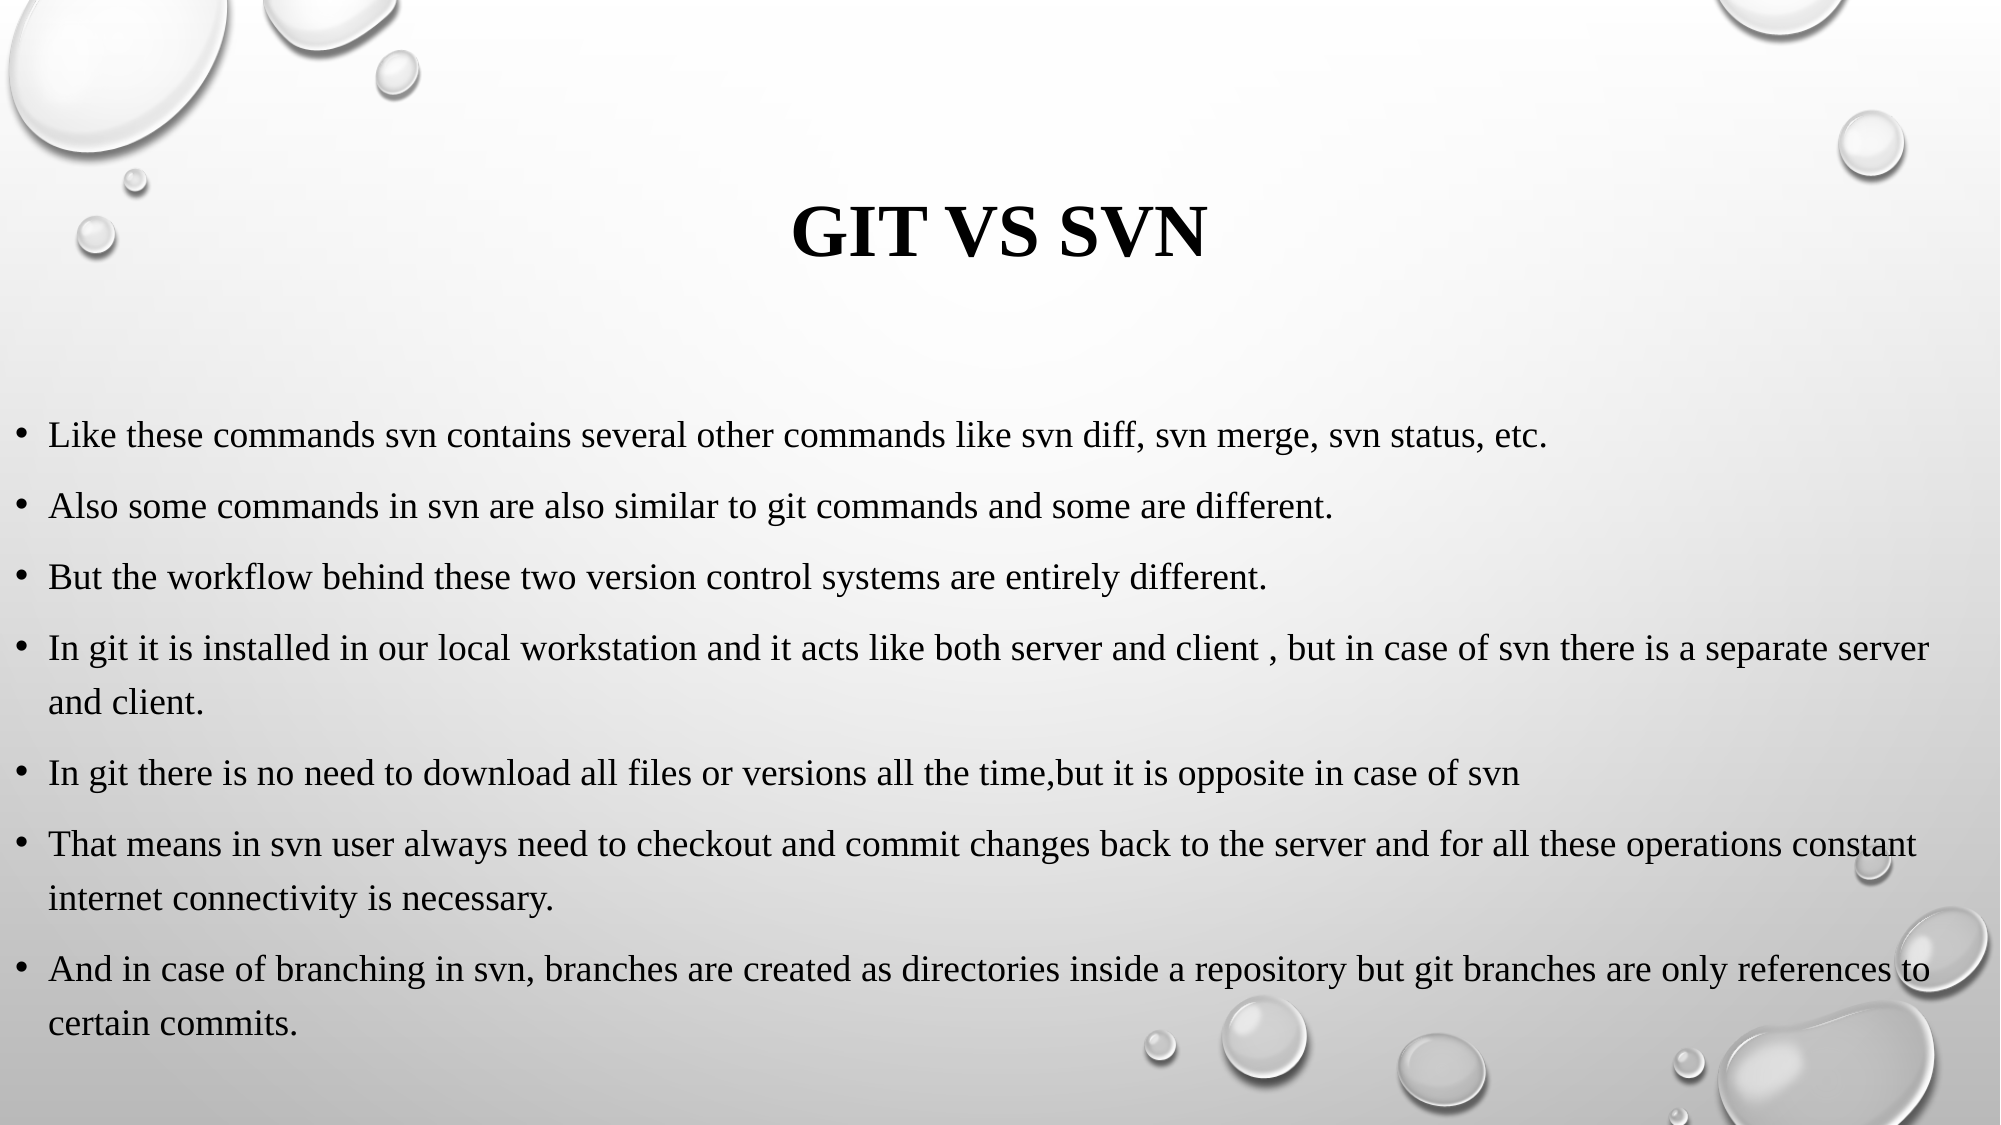

# Git VS SVN
Like these commands svn contains several other commands like svn diff, svn merge, svn status, etc.
Also some commands in svn are also similar to git commands and some are different.
But the workflow behind these two version control systems are entirely different.
In git it is installed in our local workstation and it acts like both server and client , but in case of svn there is a separate server and client.
In git there is no need to download all files or versions all the time,but it is opposite in case of svn
That means in svn user always need to checkout and commit changes back to the server and for all these operations constant internet connectivity is necessary.
And in case of branching in svn, branches are created as directories inside a repository but git branches are only references to certain commits.